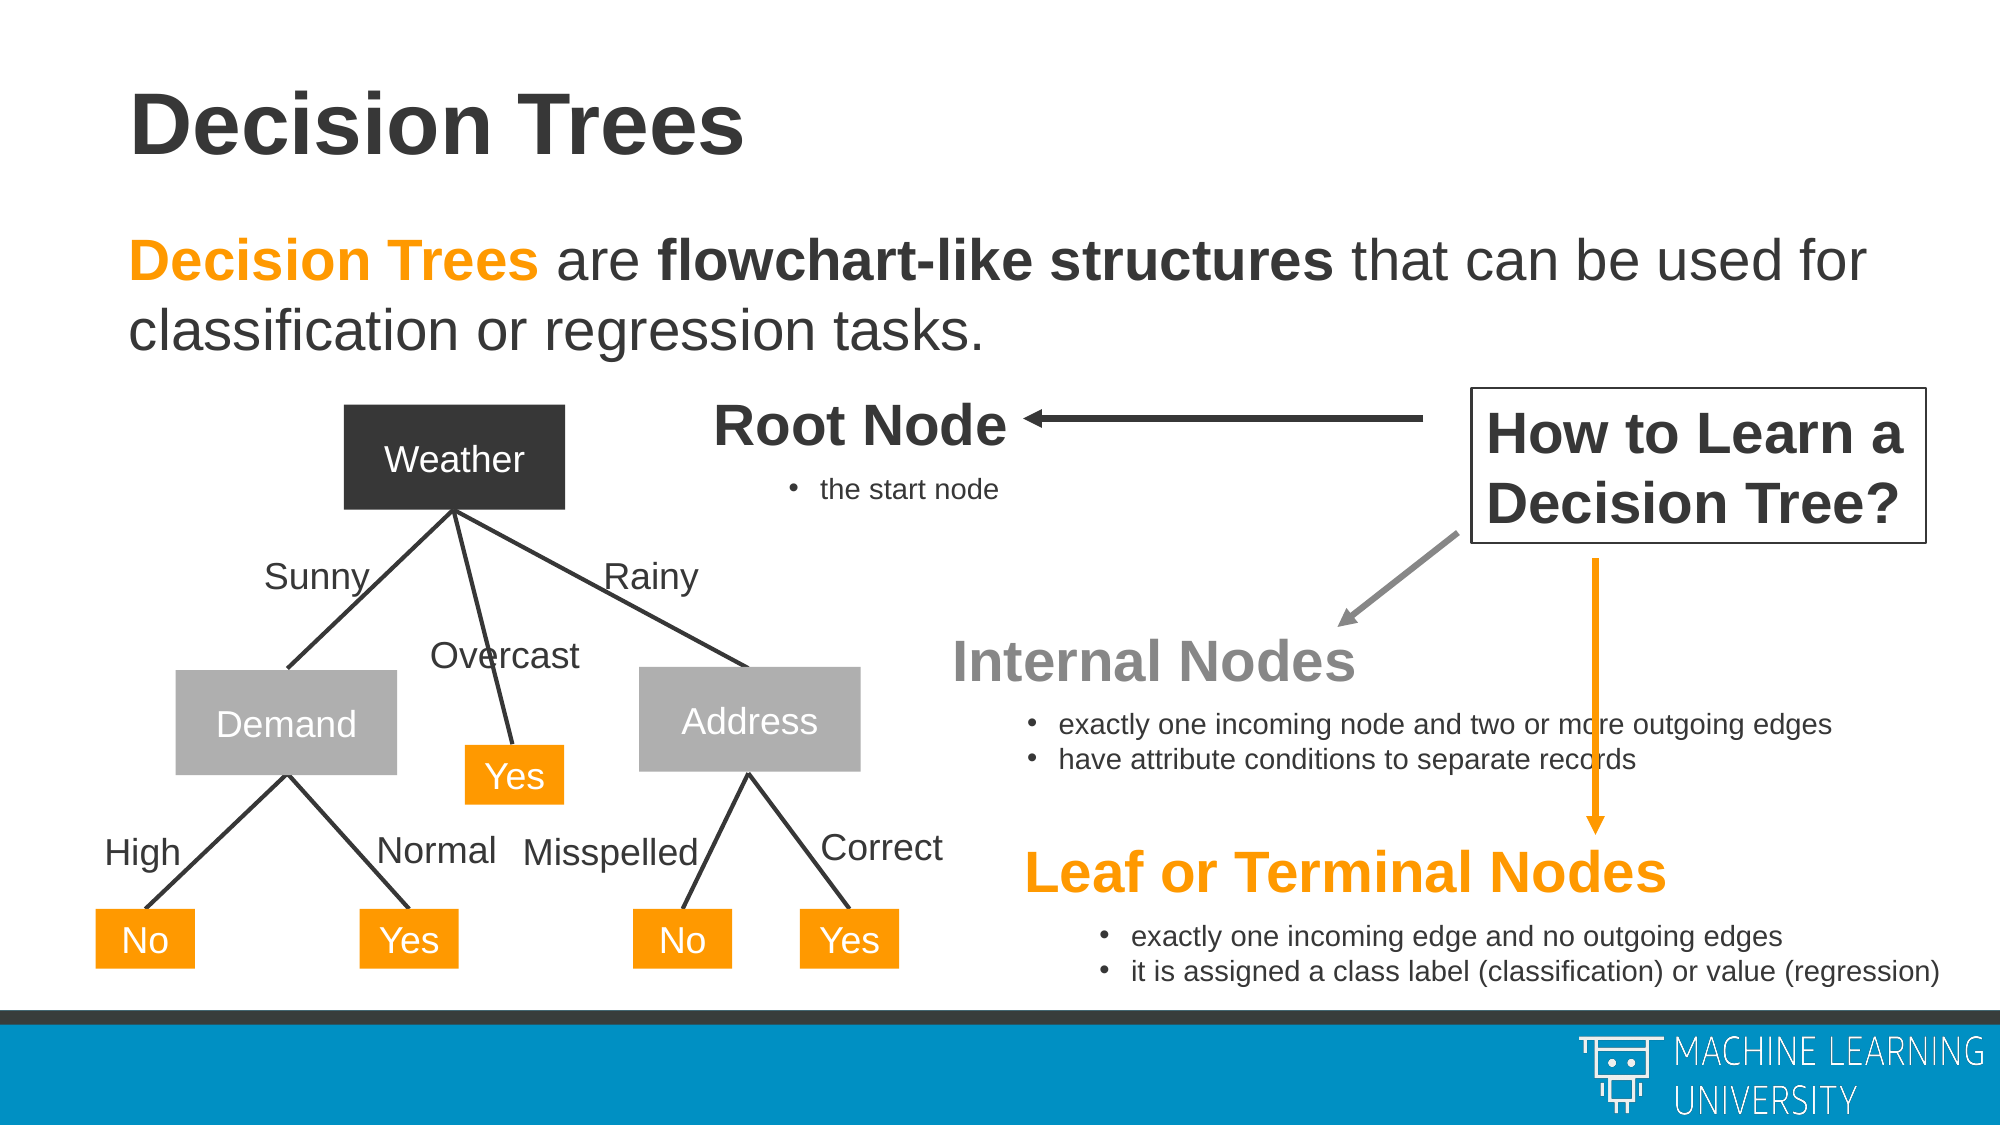

# Decision Trees
Decision Trees are flowchart-like structures that can be used for classification or regression tasks.

Root Node
the start node
How to Learn a Decision Tree?
Weather
Sunny
Rainy
Internal Nodes
exactly one incoming node and two or more outgoing edges
have attribute conditions to separate records
Overcast
Address
Demand
Yes
Correct
Normal
High
Misspelled
Leaf or Terminal Nodes
exactly one incoming edge and no outgoing edges
it is assigned a class label (classification) or value (regression)
No
Yes
No
Yes